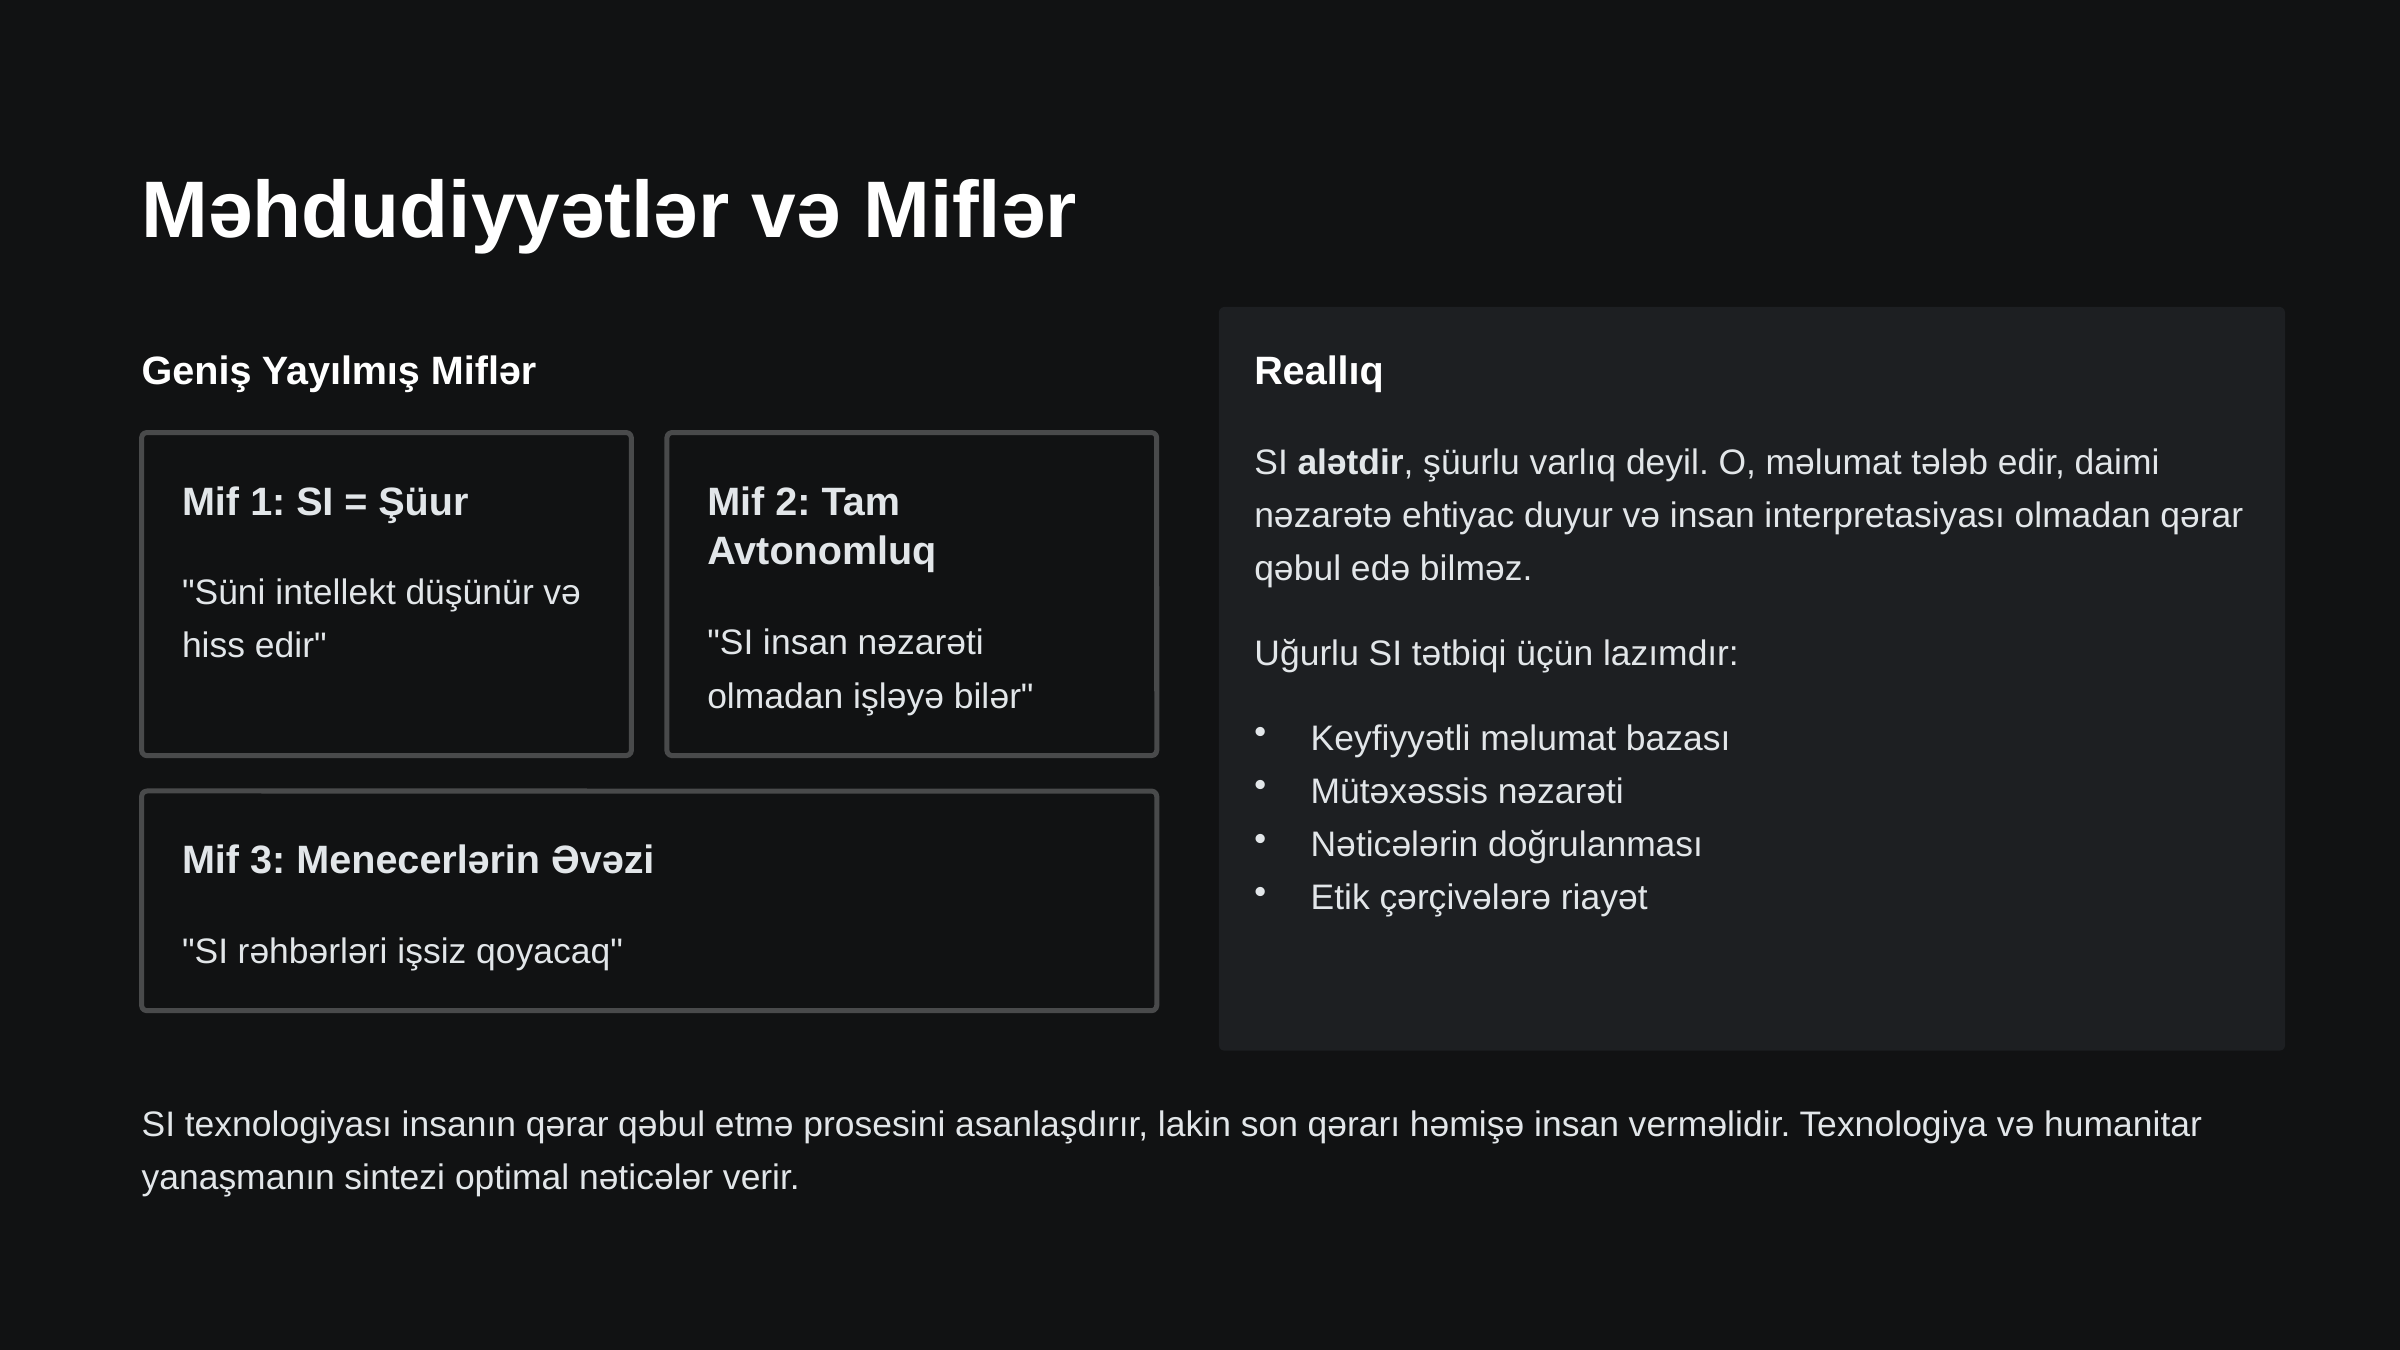

Məhdudiyyətlər və Miflər

Geniş Yayılmış Miflər
Reallıq
SI alətdir, şüurlu varlıq deyil. O, məlumat tələb edir, daimi nəzarətə ehtiyac duyur və insan interpretasiyası olmadan qərar qəbul edə bilməz.

Mif 1: SI = Şüur
Mif 2: Tam Avtonomluq
"Süni intellekt düşünür və hiss edir"
"SI insan nəzarəti olmadan işləyə bilər"
Uğurlu SI tətbiqi üçün lazımdır:
Keyfiyyətli məlumat bazası
Mütəxəssis nəzarəti
Nəticələrin doğrulanması
Etik çərçivələrə riayət

Mif 3: Menecerlərin Əvəzi
"SI rəhbərləri işsiz qoyacaq"
SI texnologiyası insanın qərar qəbul etmə prosesini asanlaşdırır, lakin son qərarı həmişə insan verməlidir. Texnologiya və humanitar yanaşmanın sintezi optimal nəticələr verir.